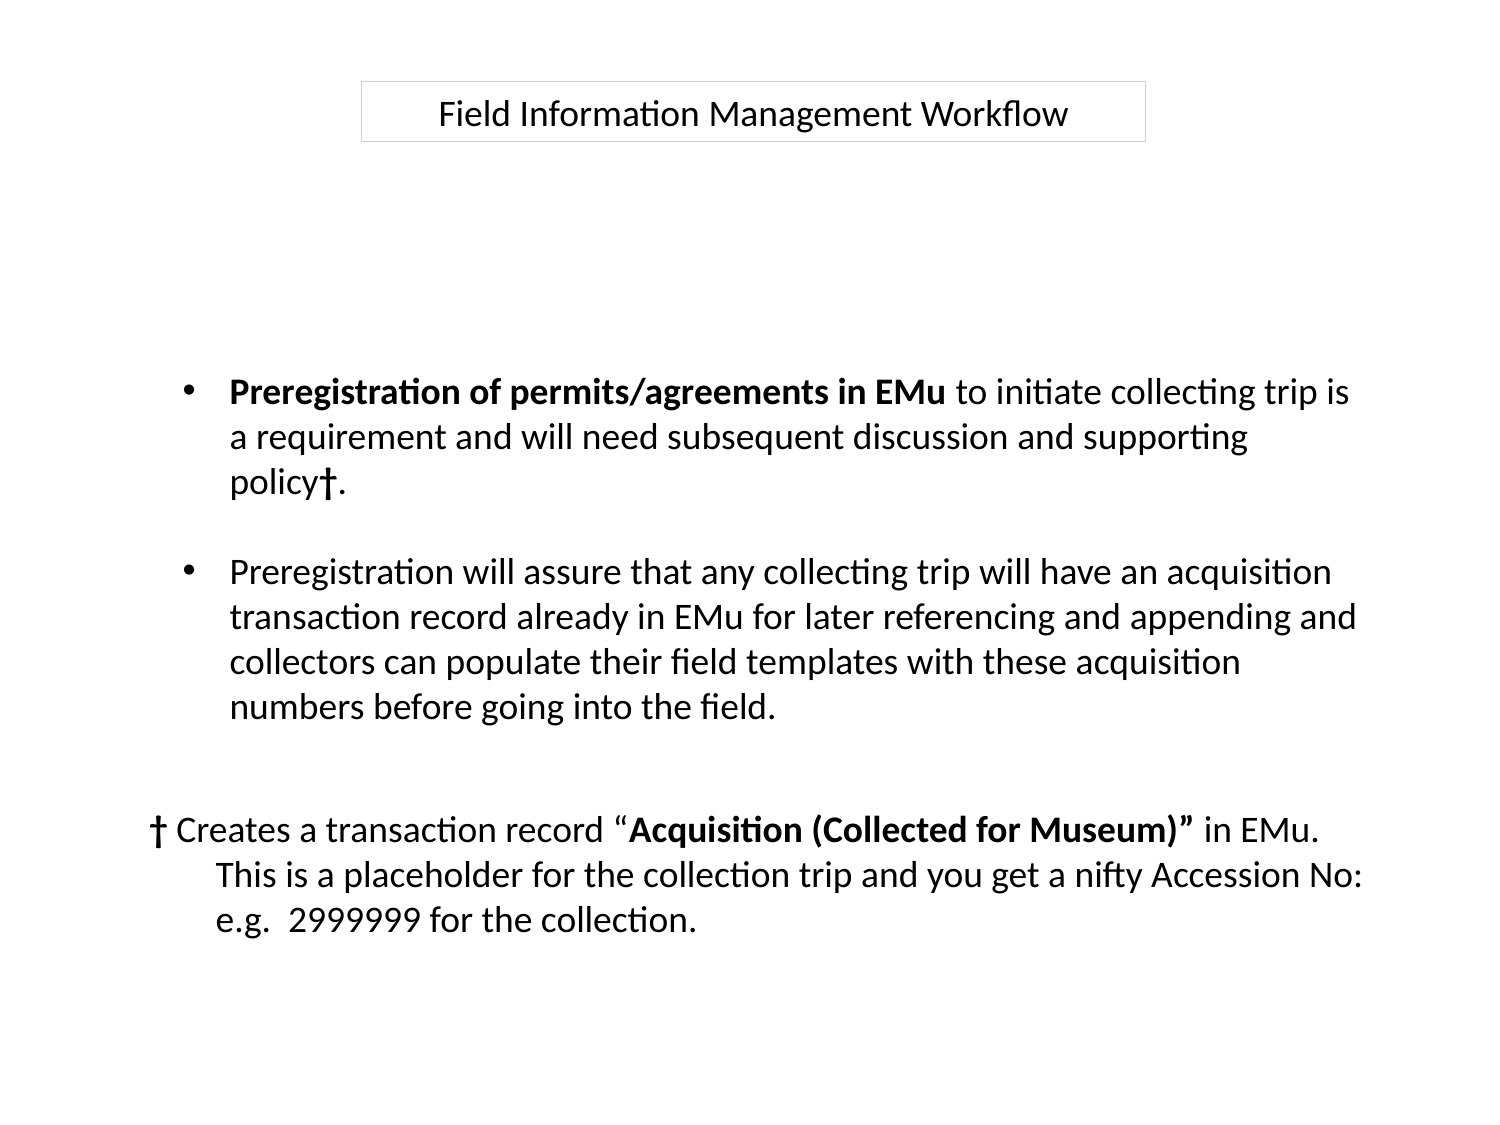

Field Information Management Workflow
Preregistration of permits/agreements in EMu to initiate collecting trip is a requirement and will need subsequent discussion and supporting policy†.

Preregistration will assure that any collecting trip will have an acquisition transaction record already in EMu for later referencing and appending and collectors can populate their field templates with these acquisition numbers before going into the field.
 † Creates a transaction record “Acquisition (Collected for Museum)” in EMu.
This is a placeholder for the collection trip and you get a nifty Accession No: e.g.  2999999 for the collection.